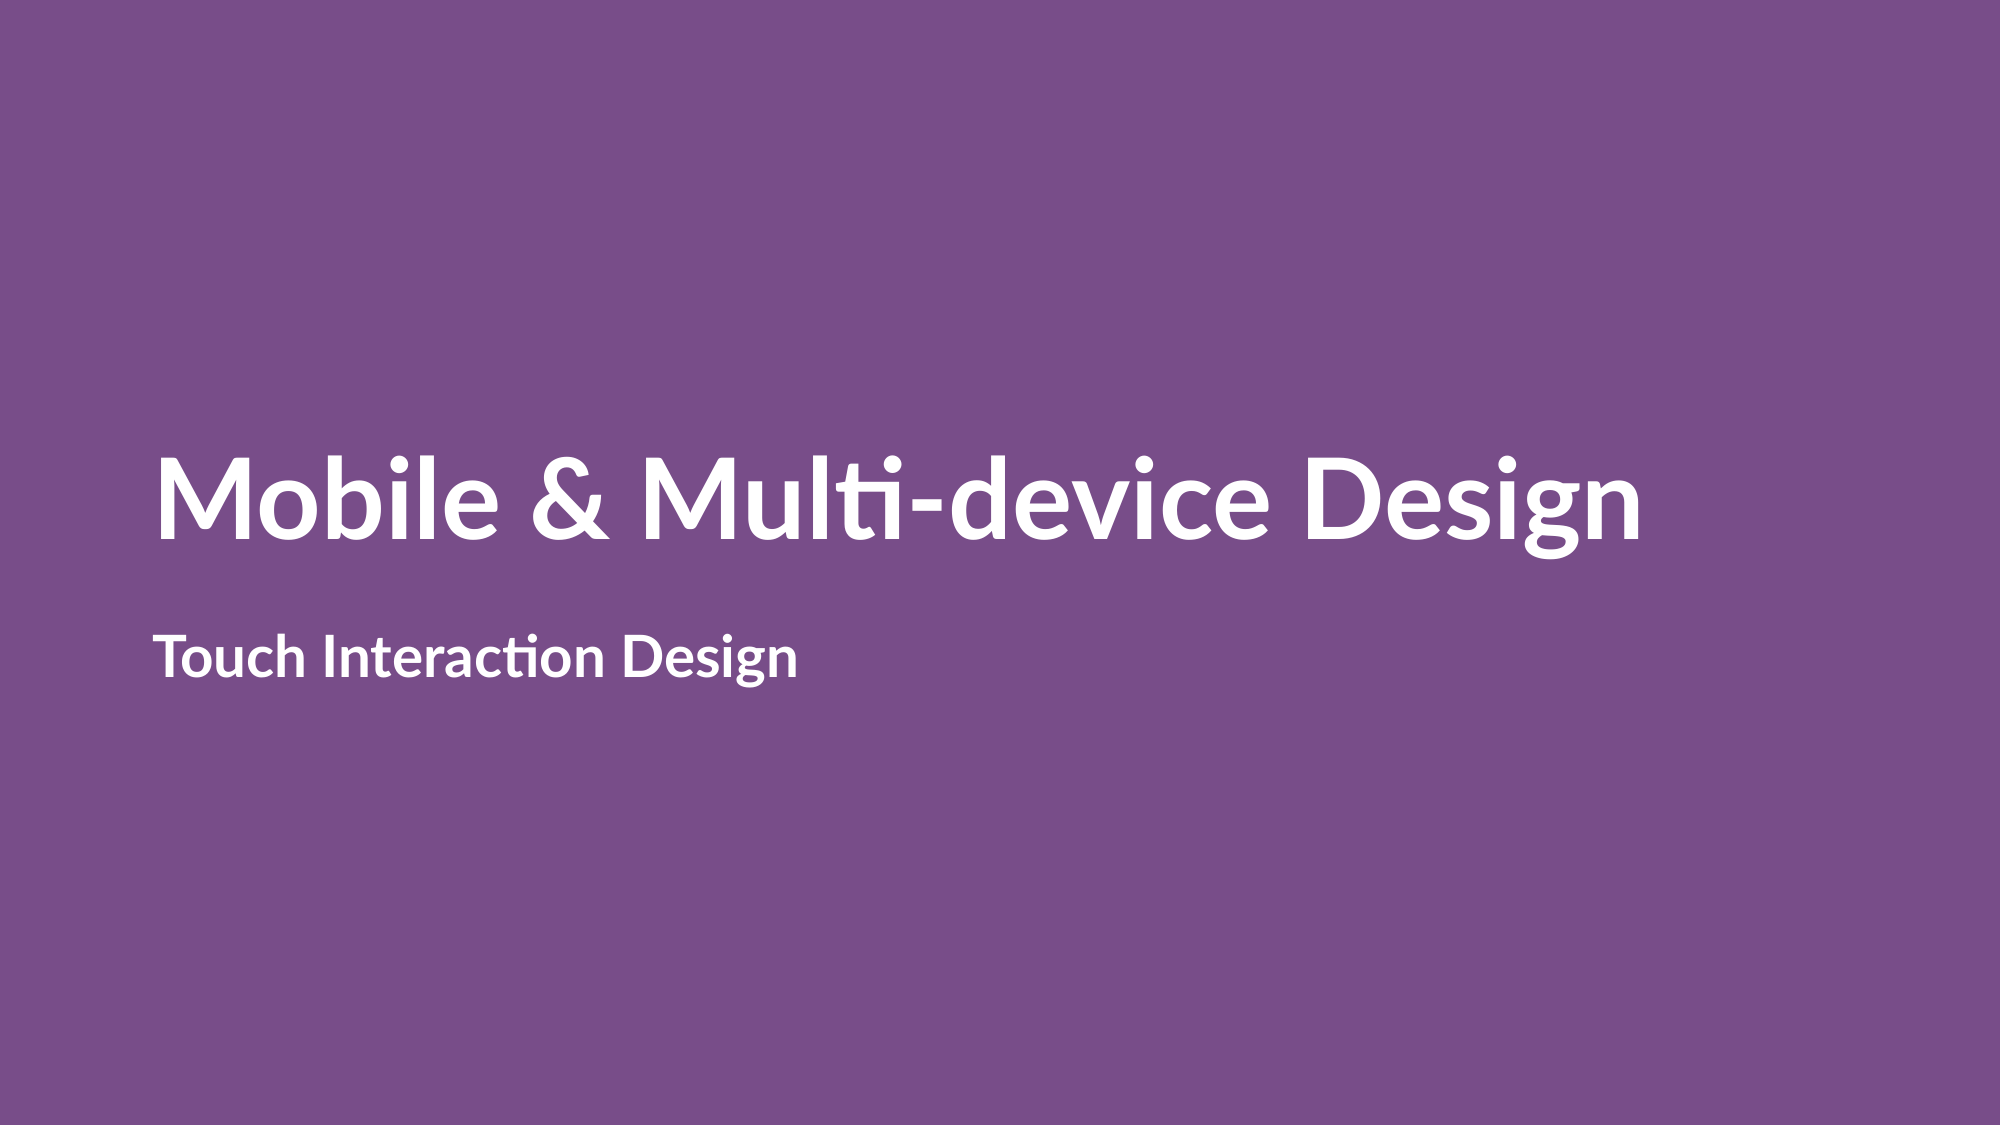

# Mobile & Multi-device Design
Touch Interaction Design